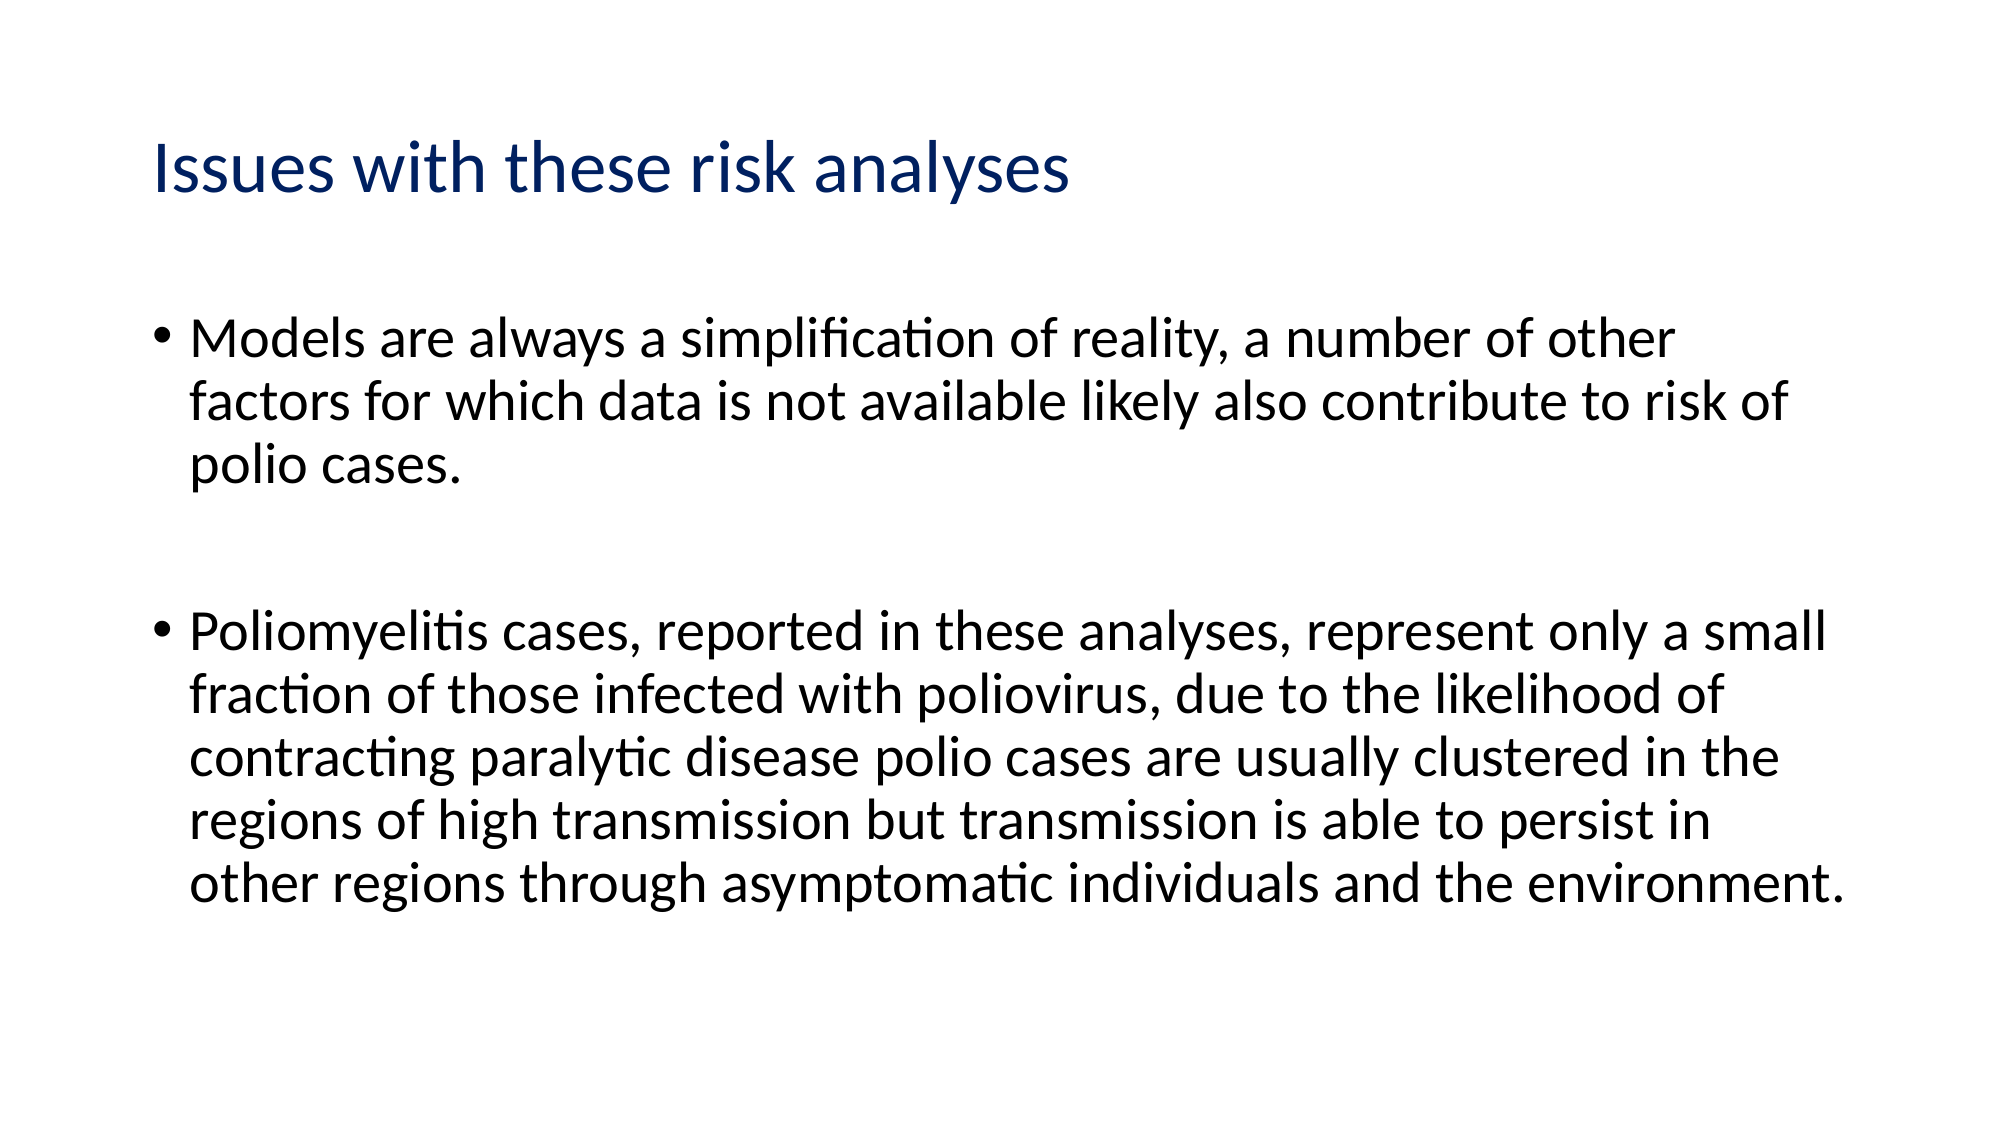

# Issues with these risk analyses
Models are always a simplification of reality, a number of other factors for which data is not available likely also contribute to risk of polio cases.

Poliomyelitis cases, reported in these analyses, represent only a small fraction of those infected with poliovirus, due to the likelihood of contracting paralytic disease polio cases are usually clustered in the regions of high transmission but transmission is able to persist in other regions through asymptomatic individuals and the environment.